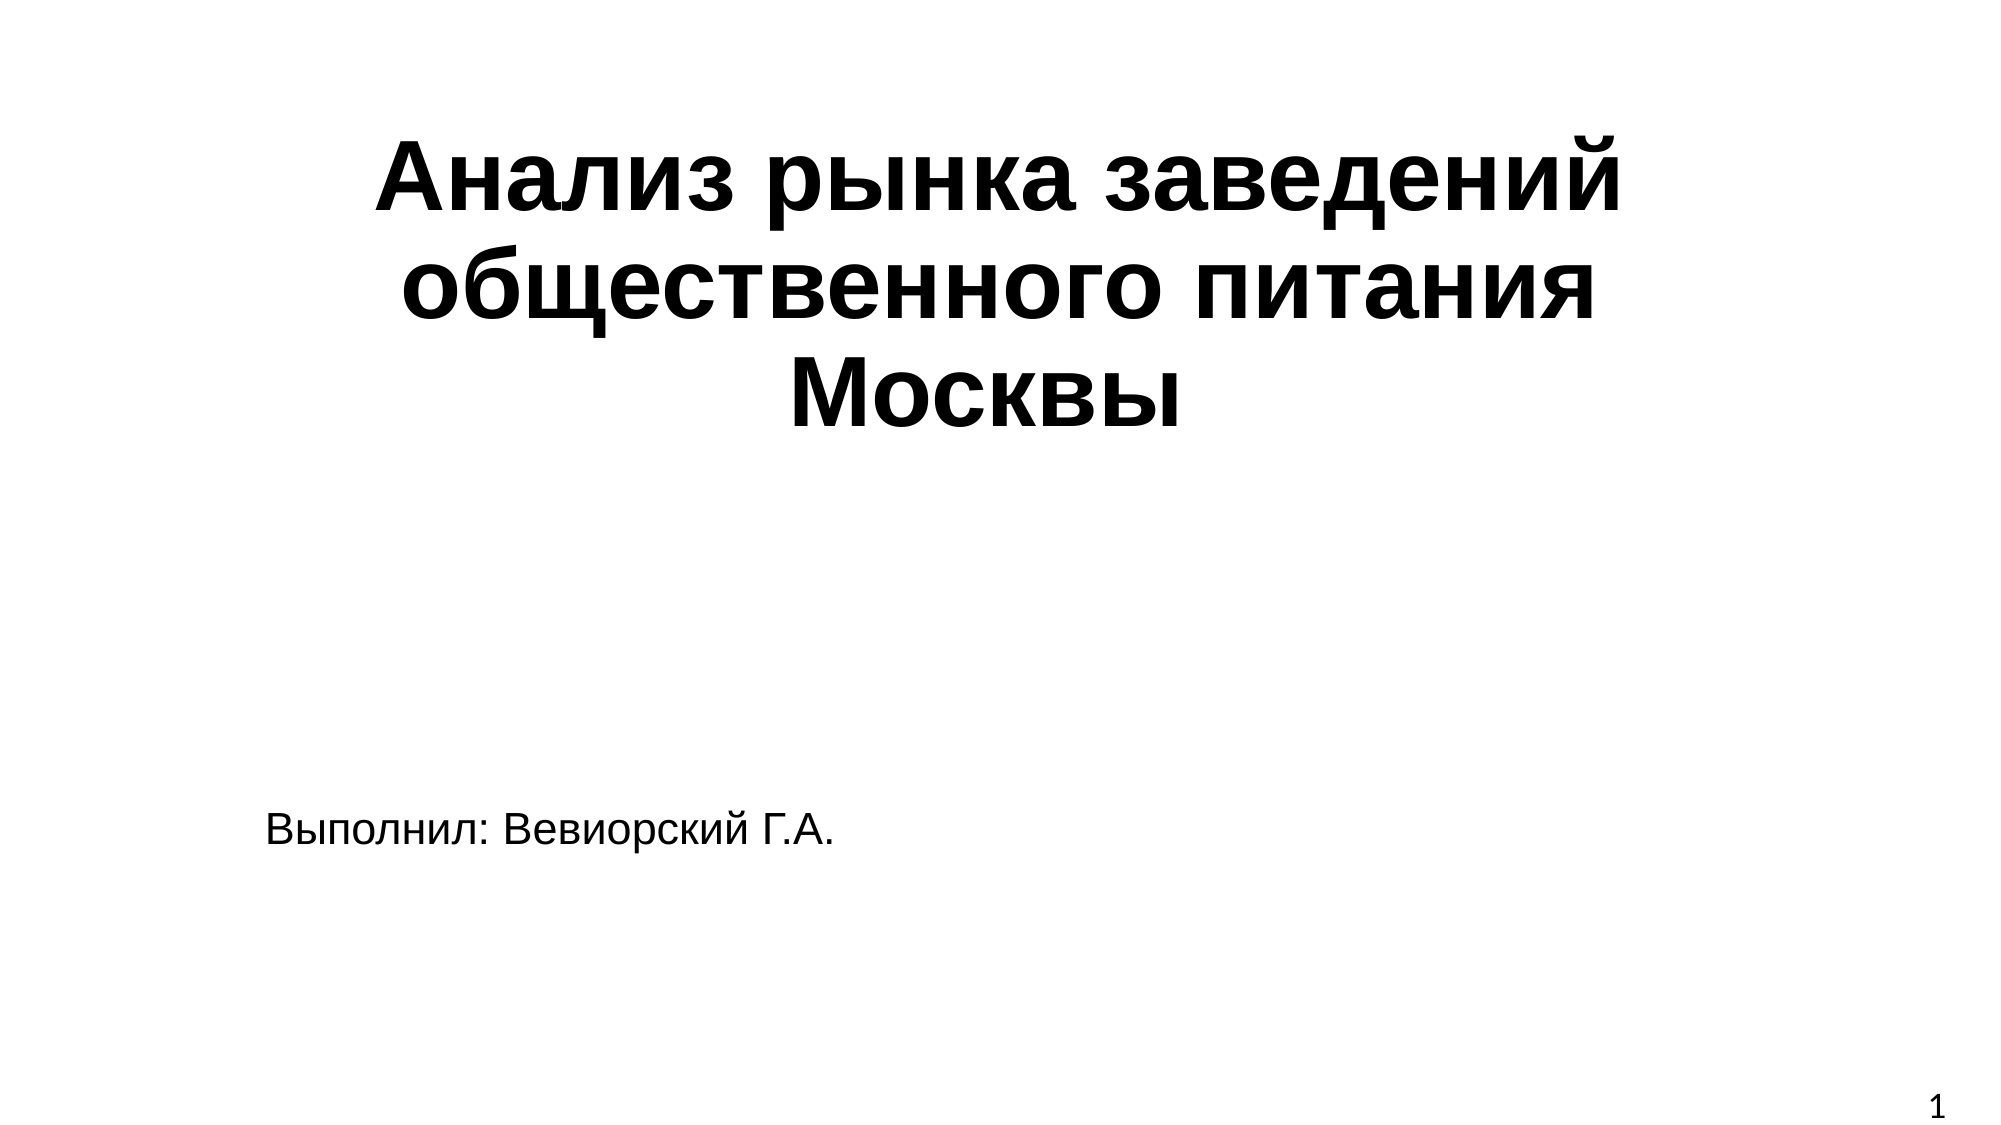

# Анализ рынка заведений общественного питания Москвы

Выполнил: Вевиорский Г.А.
1